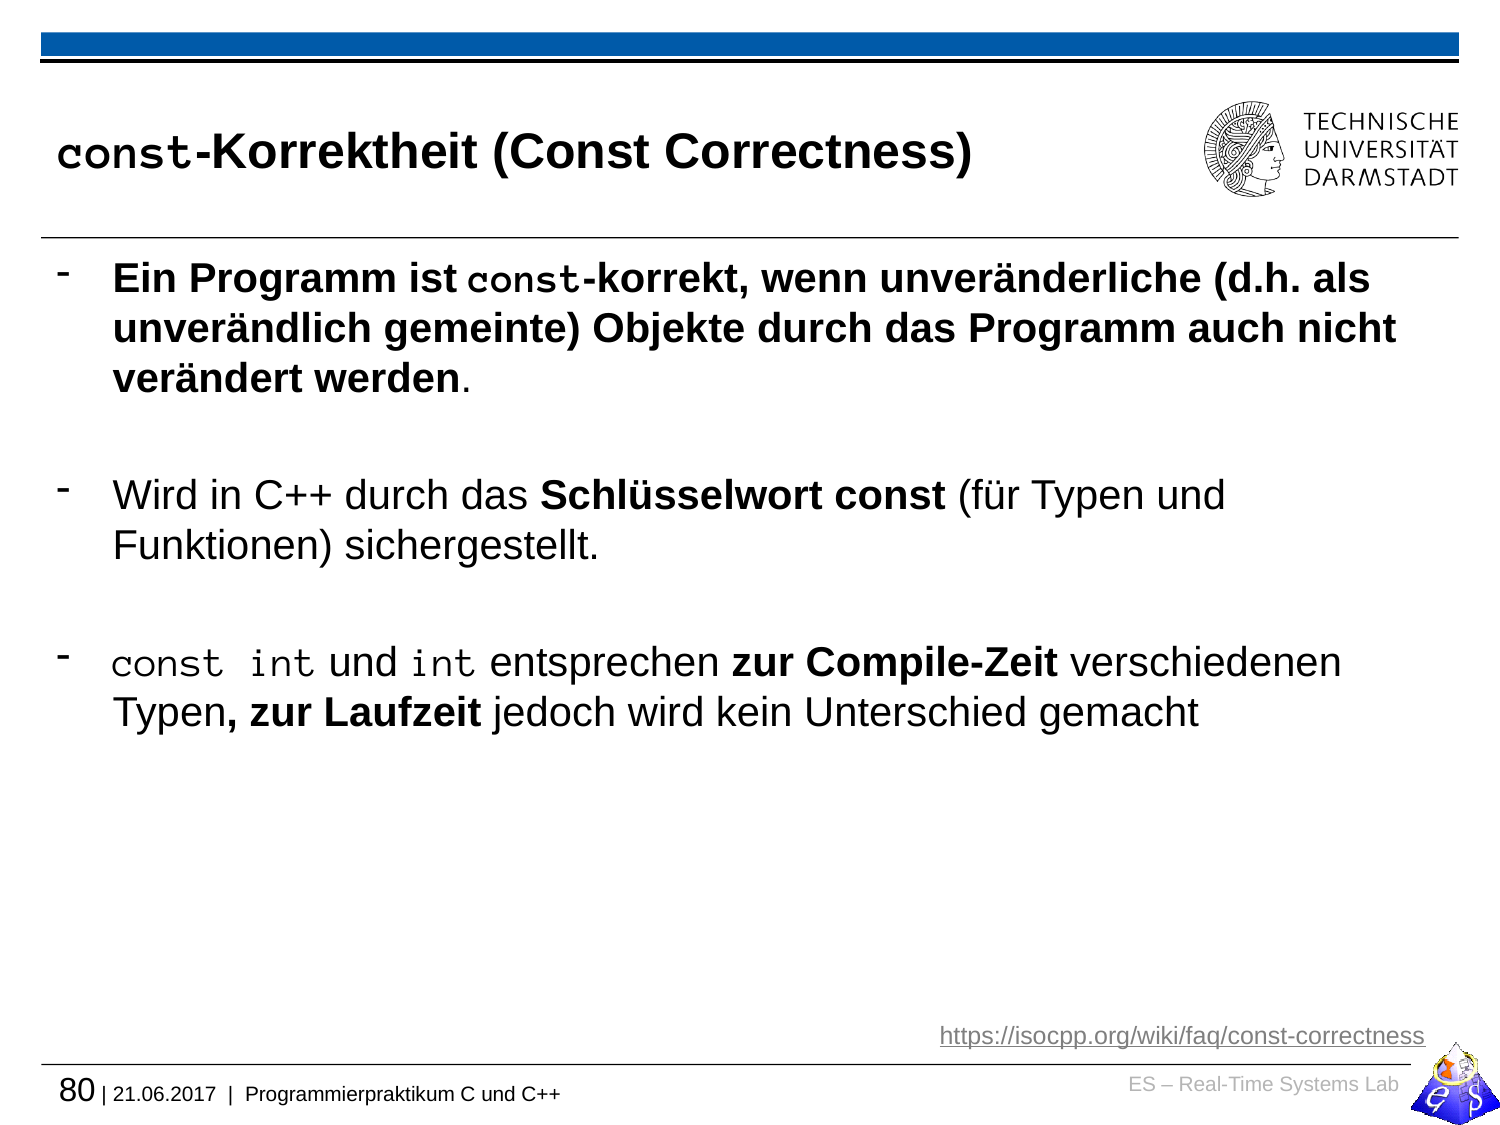

# const-Korrektheit (Const Correctness)
Ein Programm ist const-korrekt, wenn unveränderliche (d.h. als unverändlich gemeinte) Objekte durch das Programm auch nicht verändert werden.

Wird in C++ durch das Schlüsselwort const (für Typen und Funktionen) sichergestellt.

const int und int entsprechen zur Compile-Zeit verschiedenen Typen, zur Laufzeit jedoch wird kein Unterschied gemacht

https://isocpp.org/wiki/faq/const-correctness